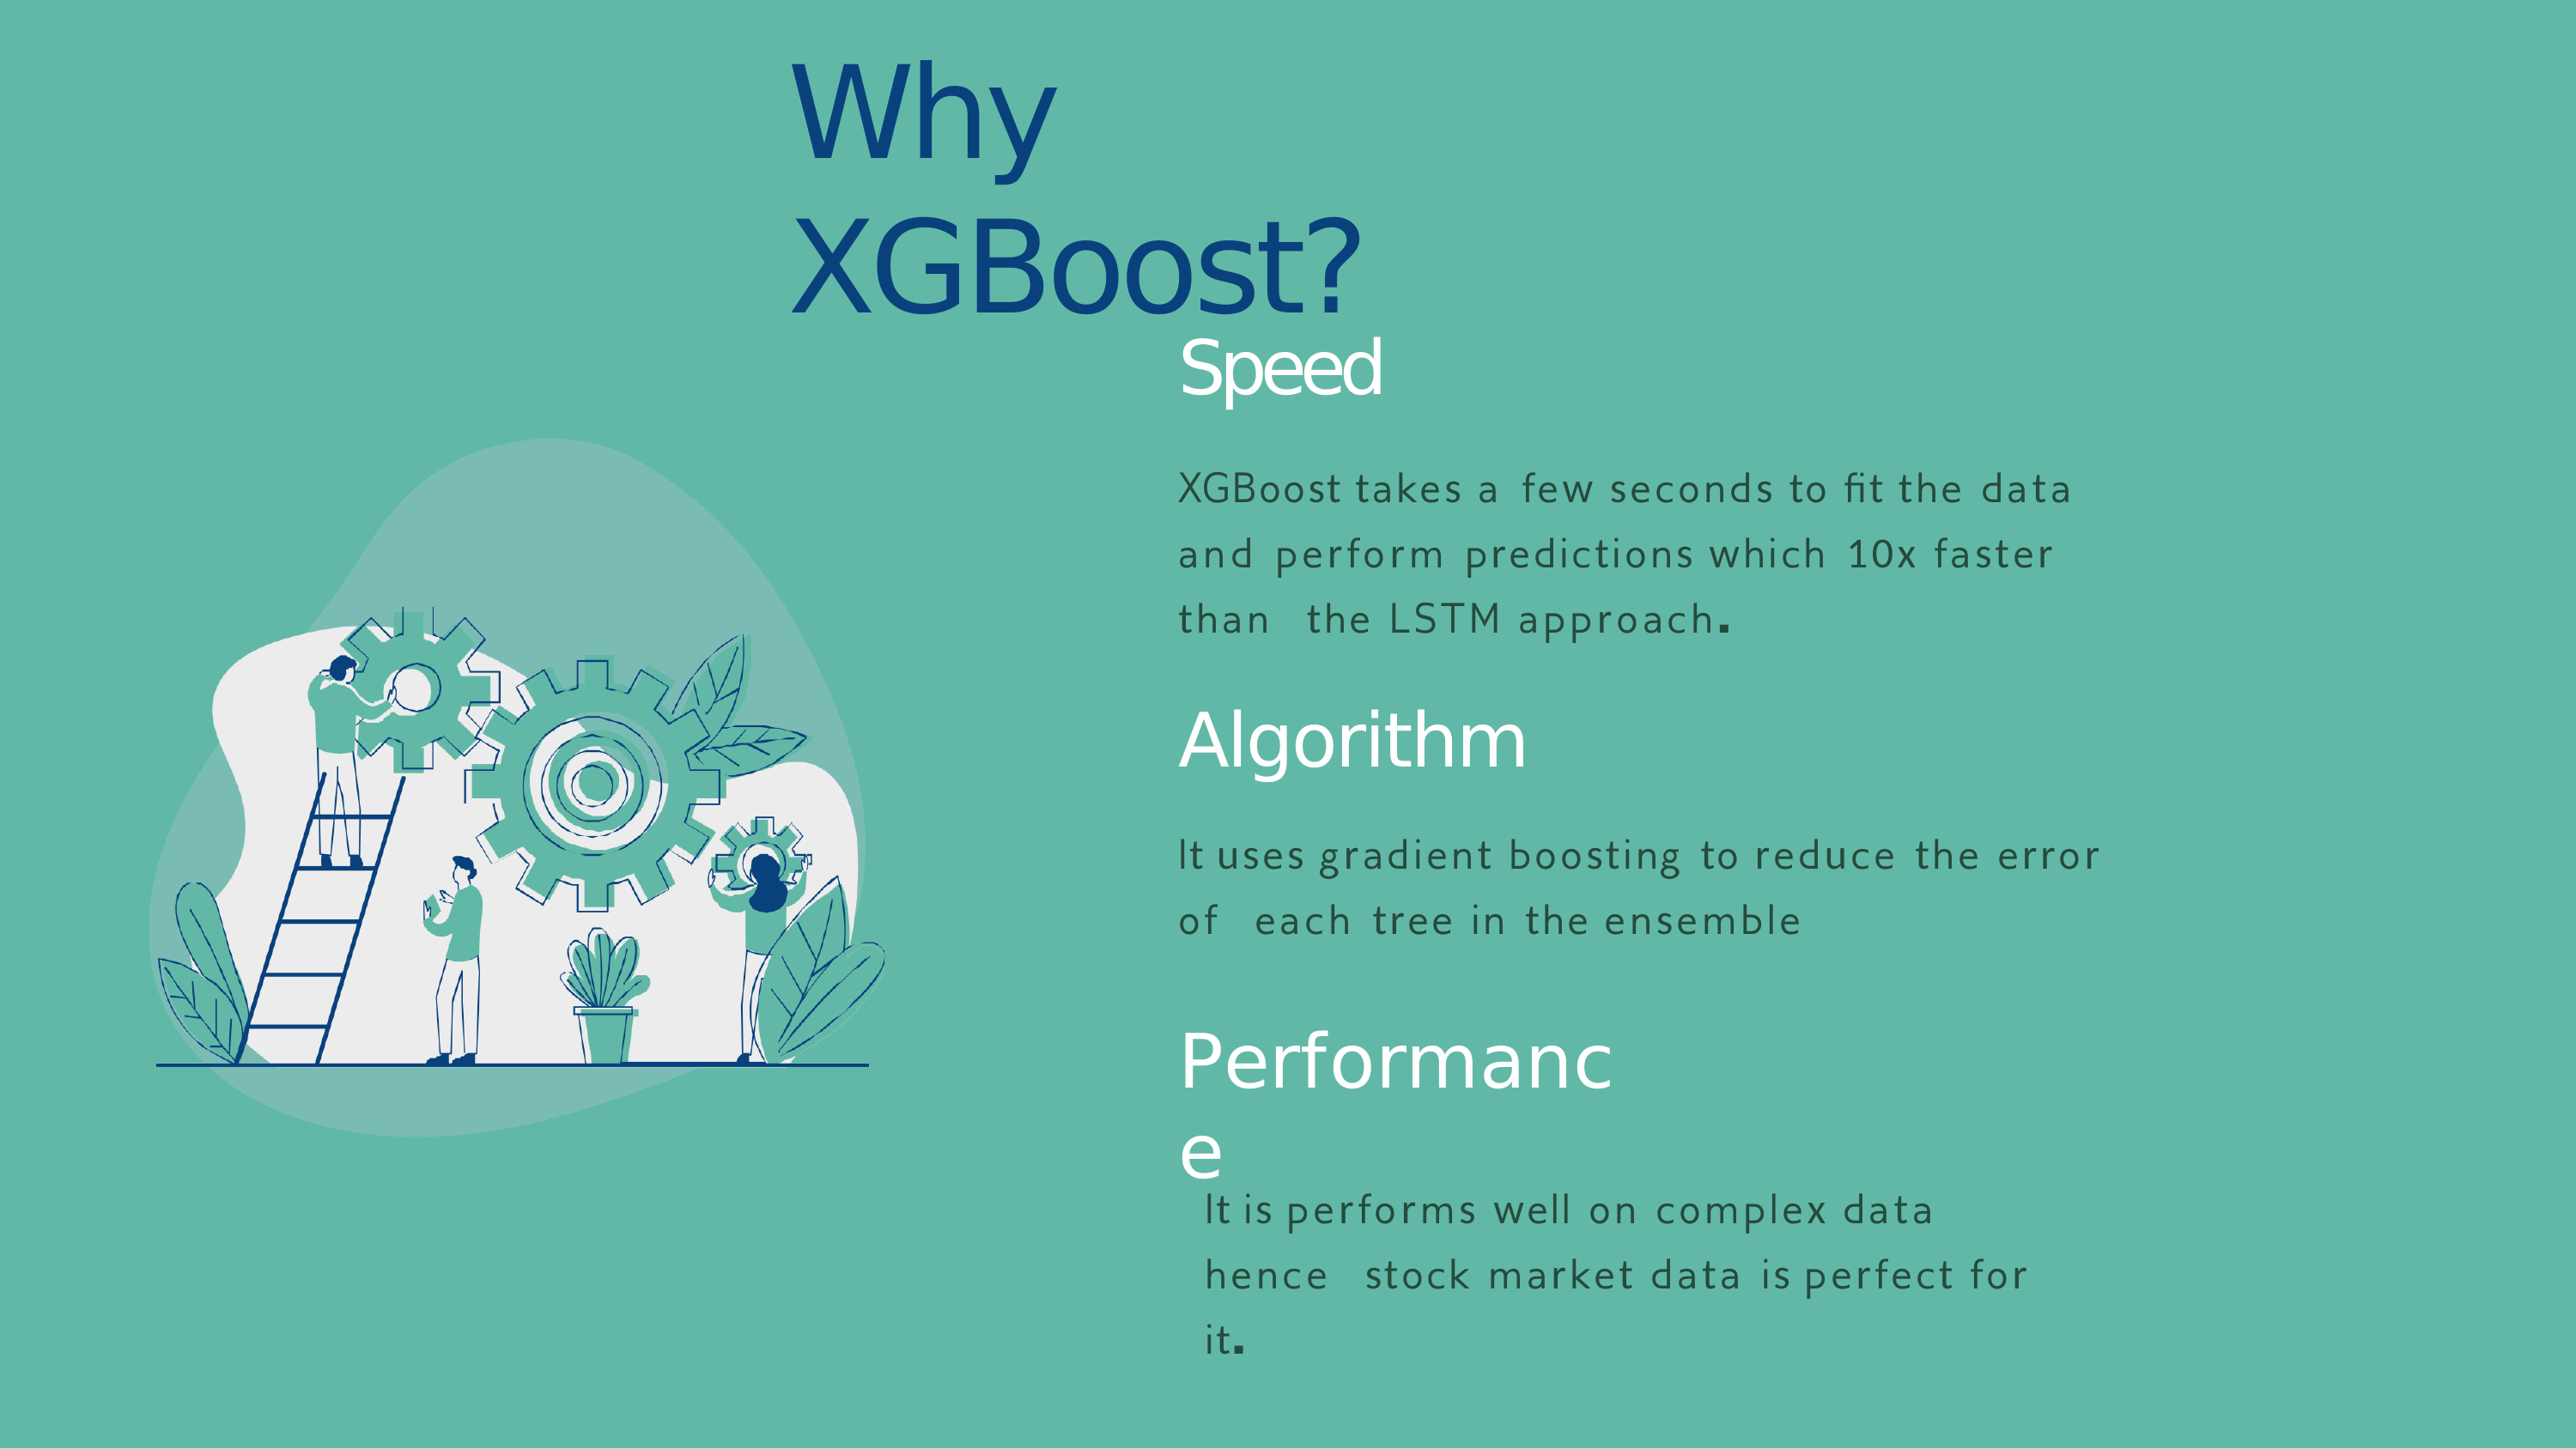

# Why XGBoost?
Speed
XGBoost takes a few seconds to fit the data  and perform predictions which 10x faster than  the LSTM approach.

Algorithm
It uses gradient boosting to reduce the error of  each tree in the ensemble

Performance
It is performs well on complex data hence  stock market data is perfect for it.